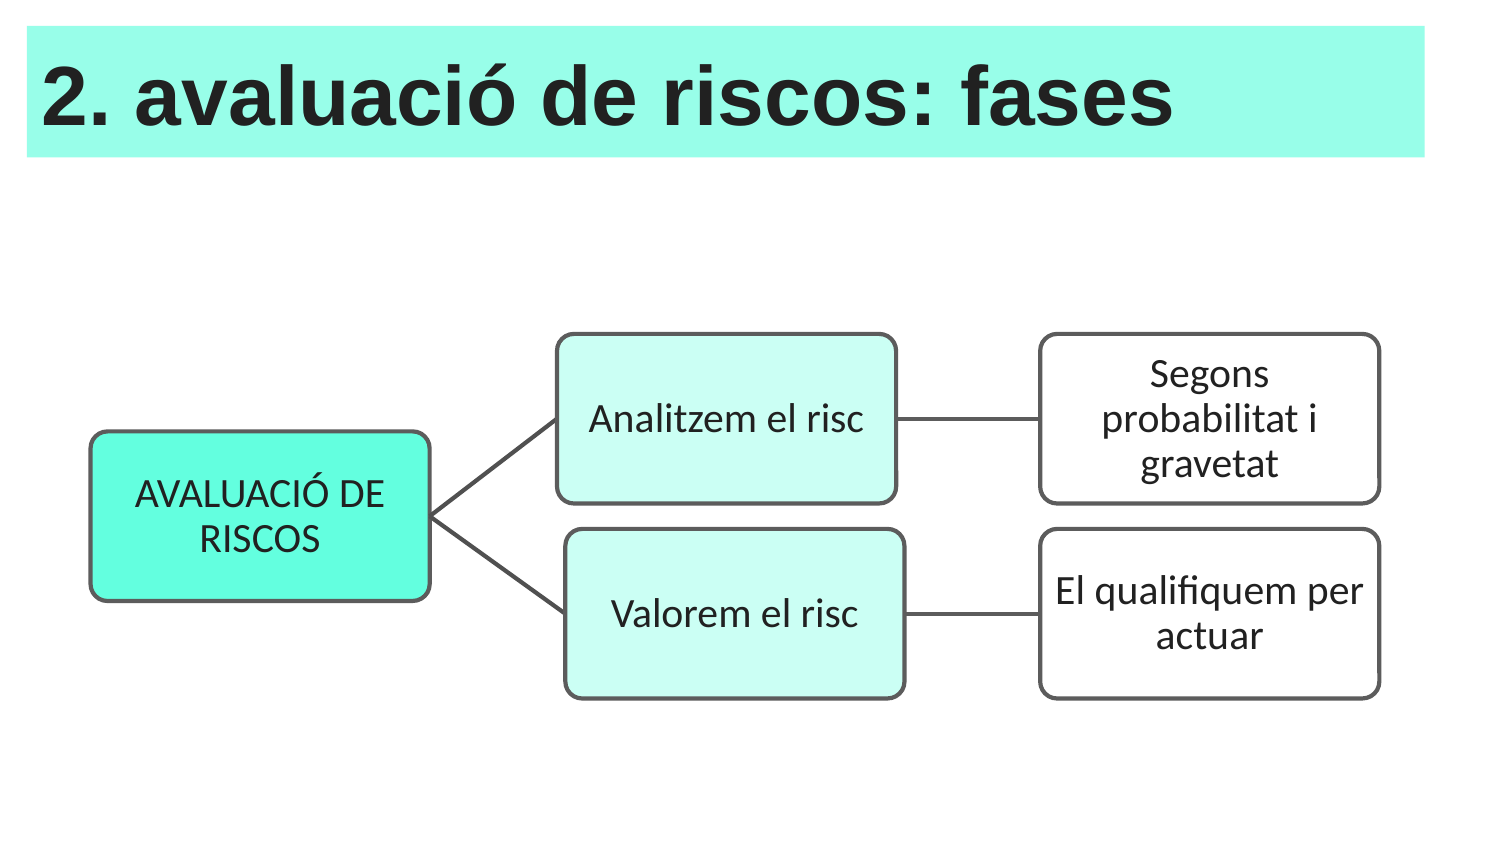

# 2. avaluació de riscos: fases

Analitzem el risc
Segons probabilitat i gravetat

AVALUACIÓ DE RISCOS

Valorem el risc
El qualifiquem per actuar